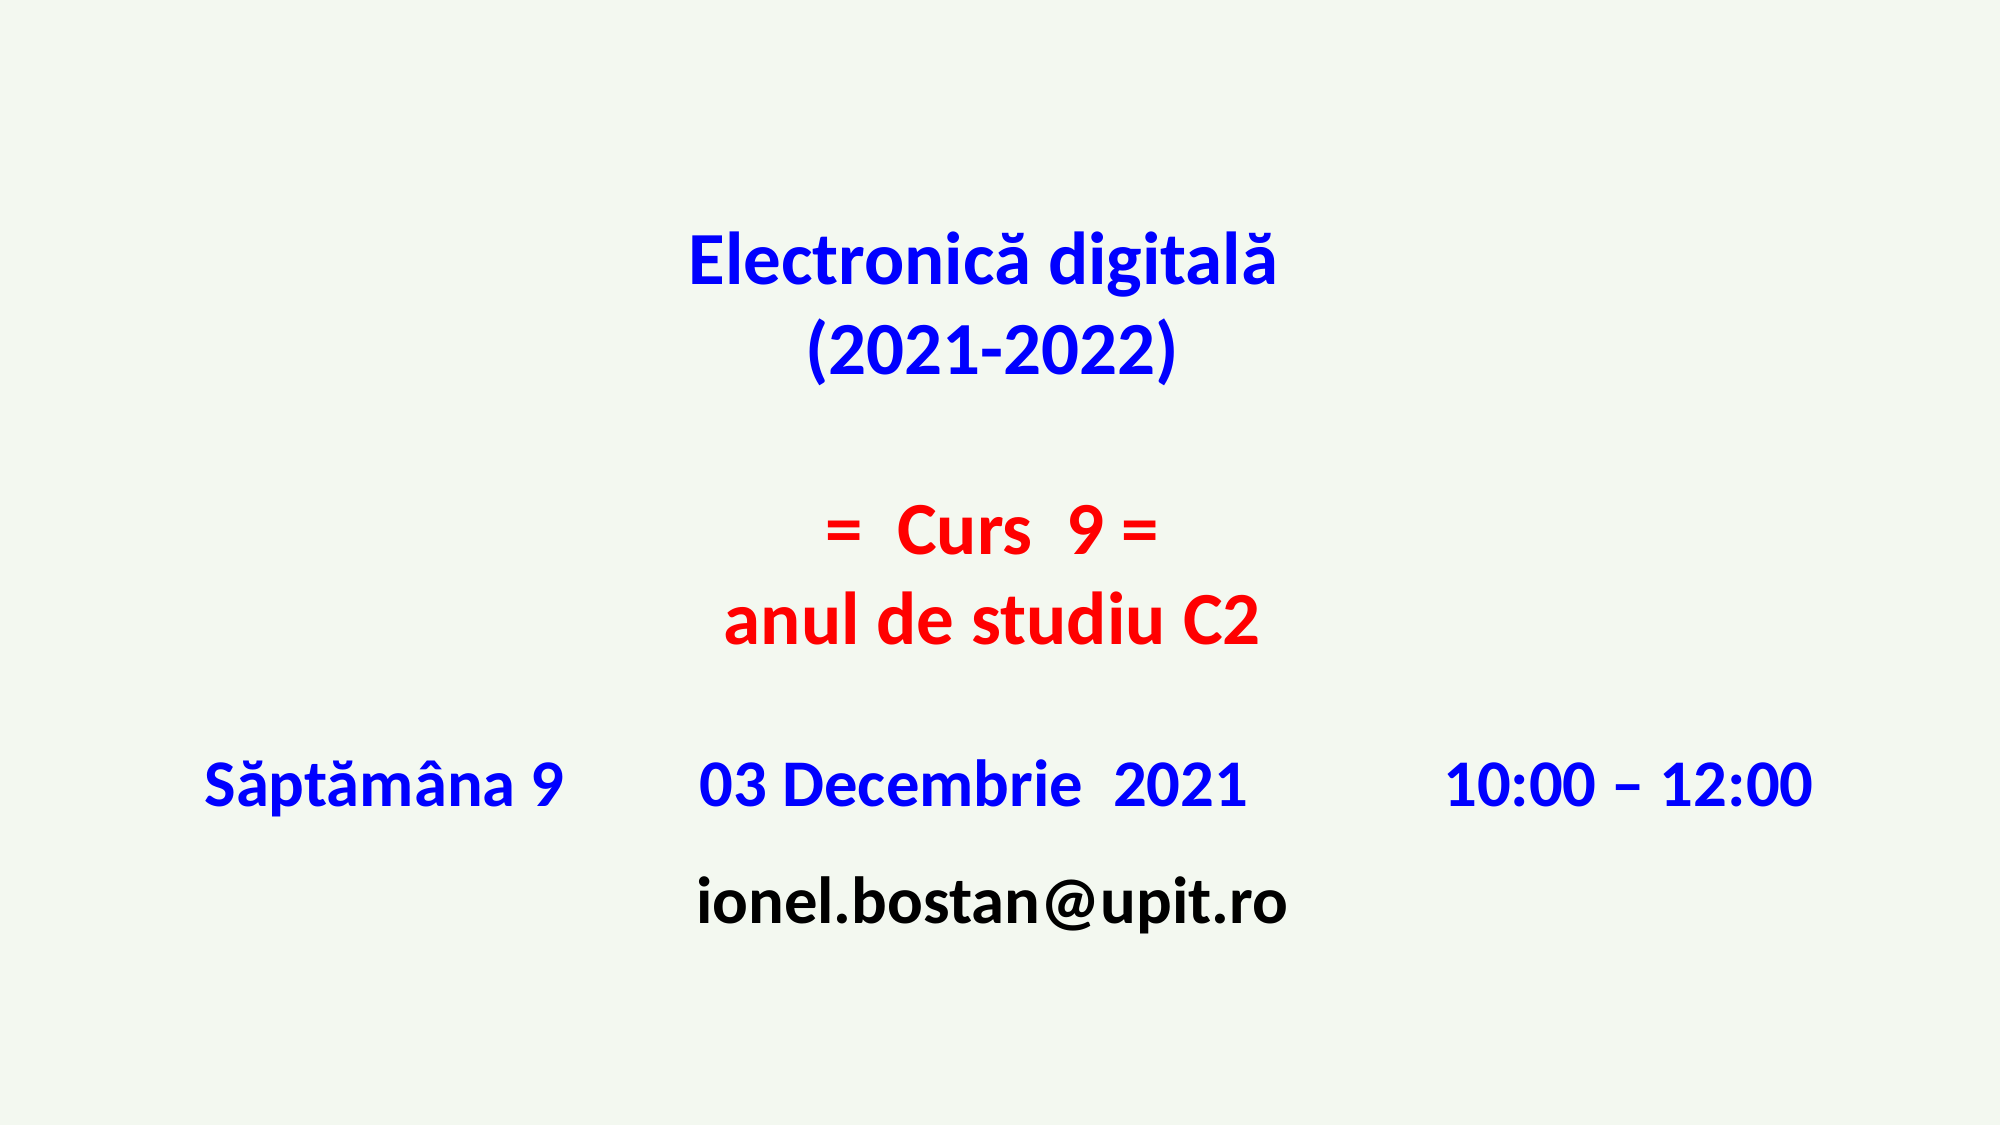

Electronică digitală
(2021-2022)

=  Curs  9 =
anul de studiu C2

     Săptămâna 9         03 Decembrie  2021             10:00 – 12:00
ionel.bostan@upit.ro